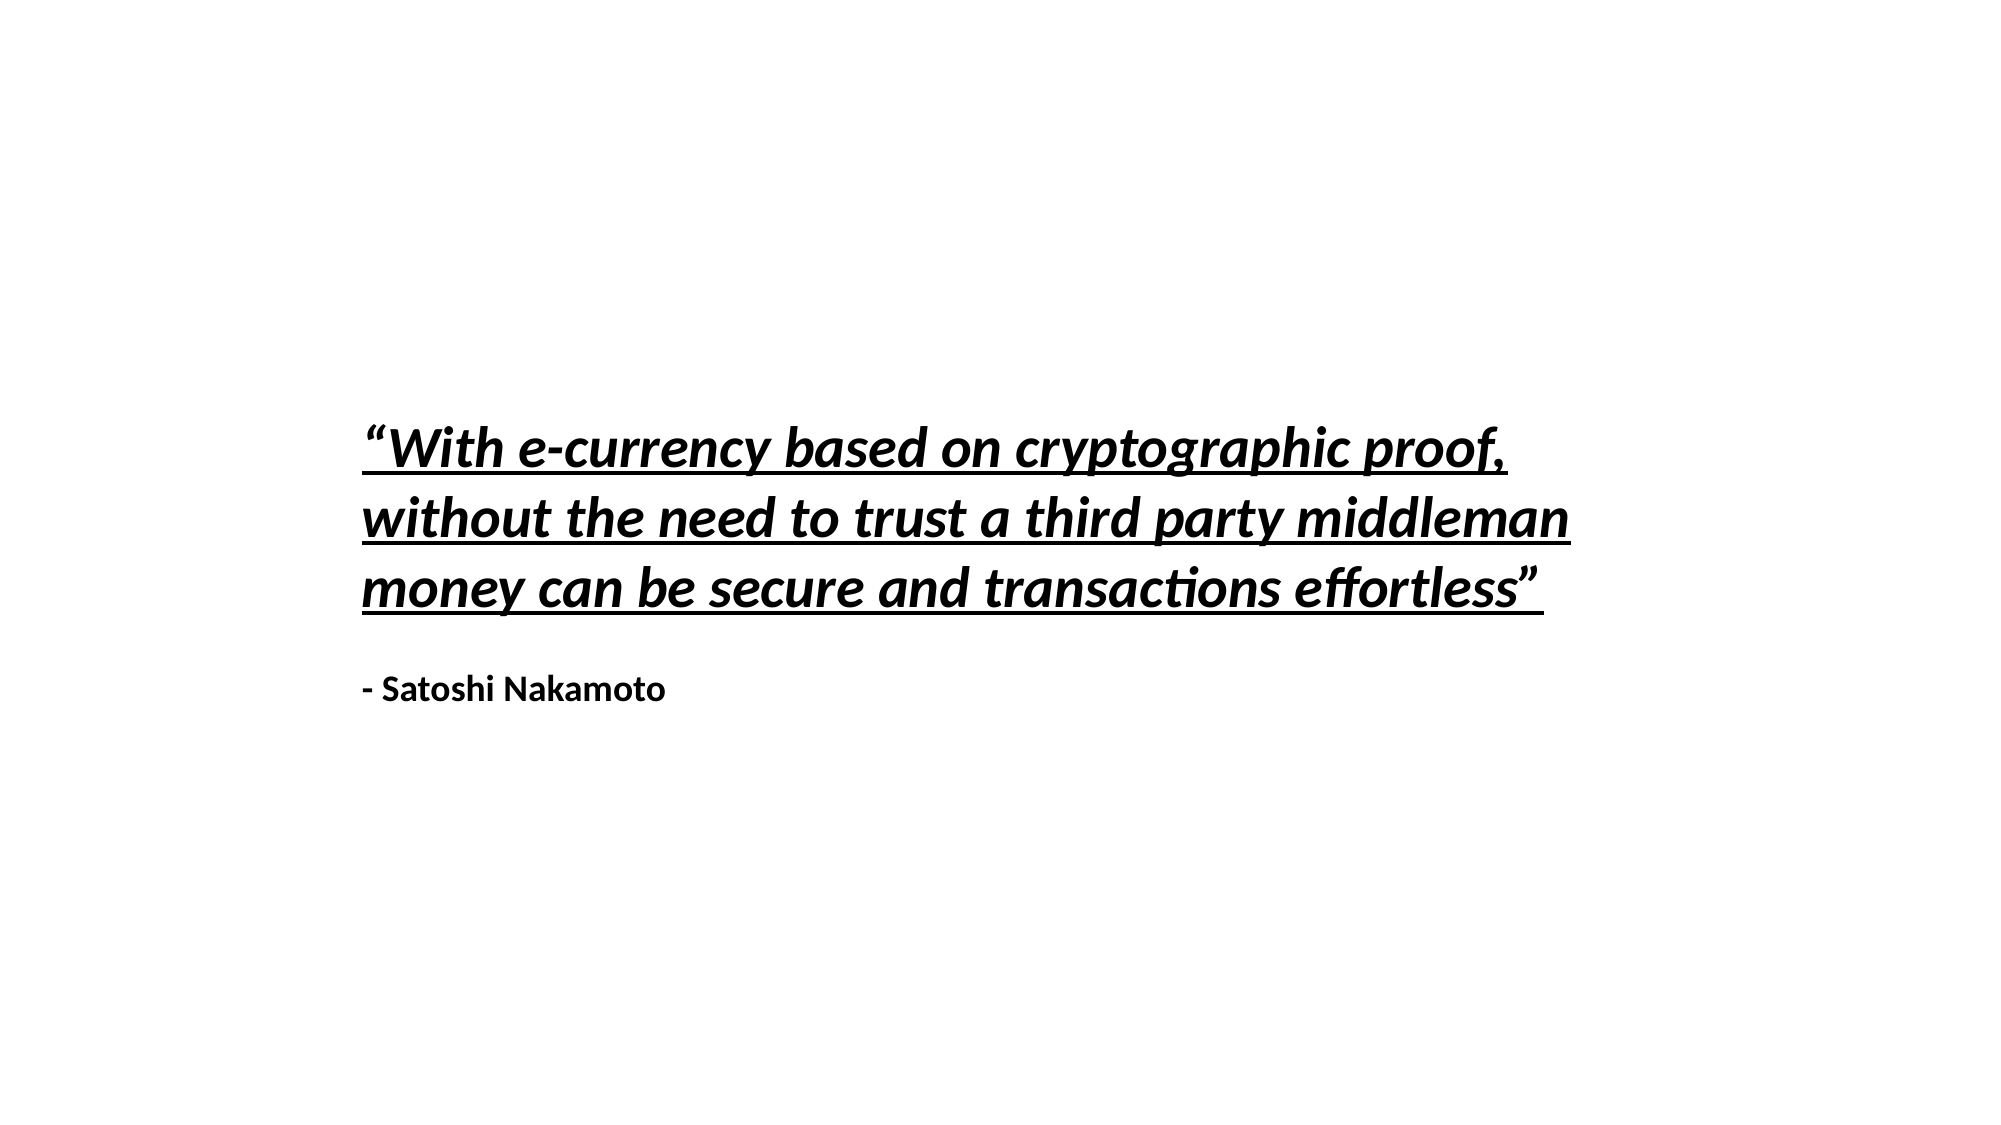

“With e-currency based on cryptographic proof, without the need to trust a third party middleman money can be secure and transactions effortless”

- Satoshi Nakamoto